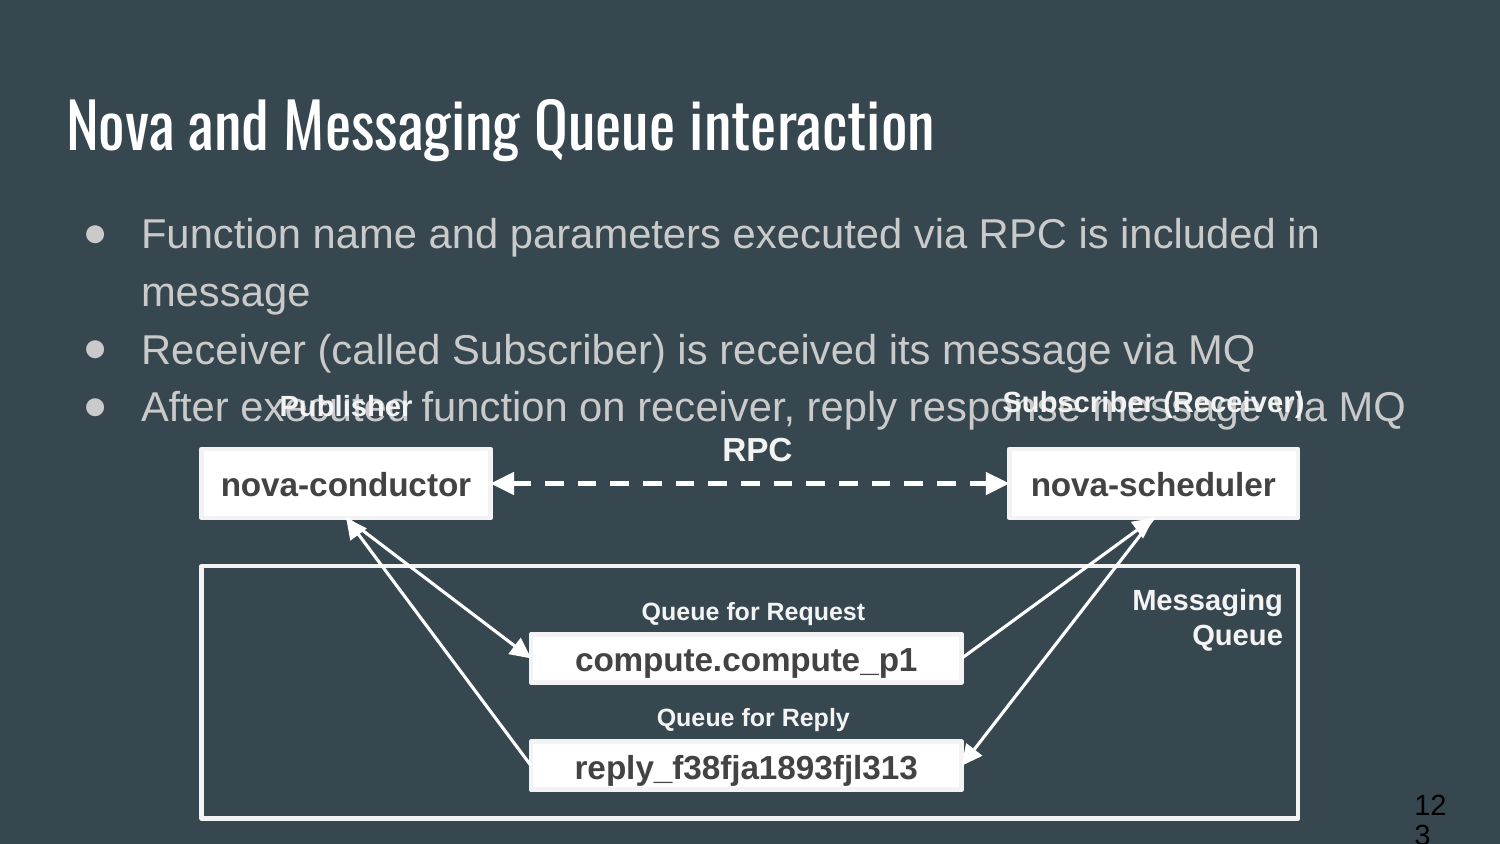

# Nova and Messaging Queue interaction
Function name and parameters executed via RPC is included in message
Receiver (called Subscriber) is received its message via MQ
After executed function on receiver, reply response message via MQ

Subscriber (Receiver)
Publisher
RPC
nova-conductor
nova-scheduler
Messaging
Queue
Queue for Request
compute.compute_p1
Queue for Reply
reply_f38fja1893fjl313
123